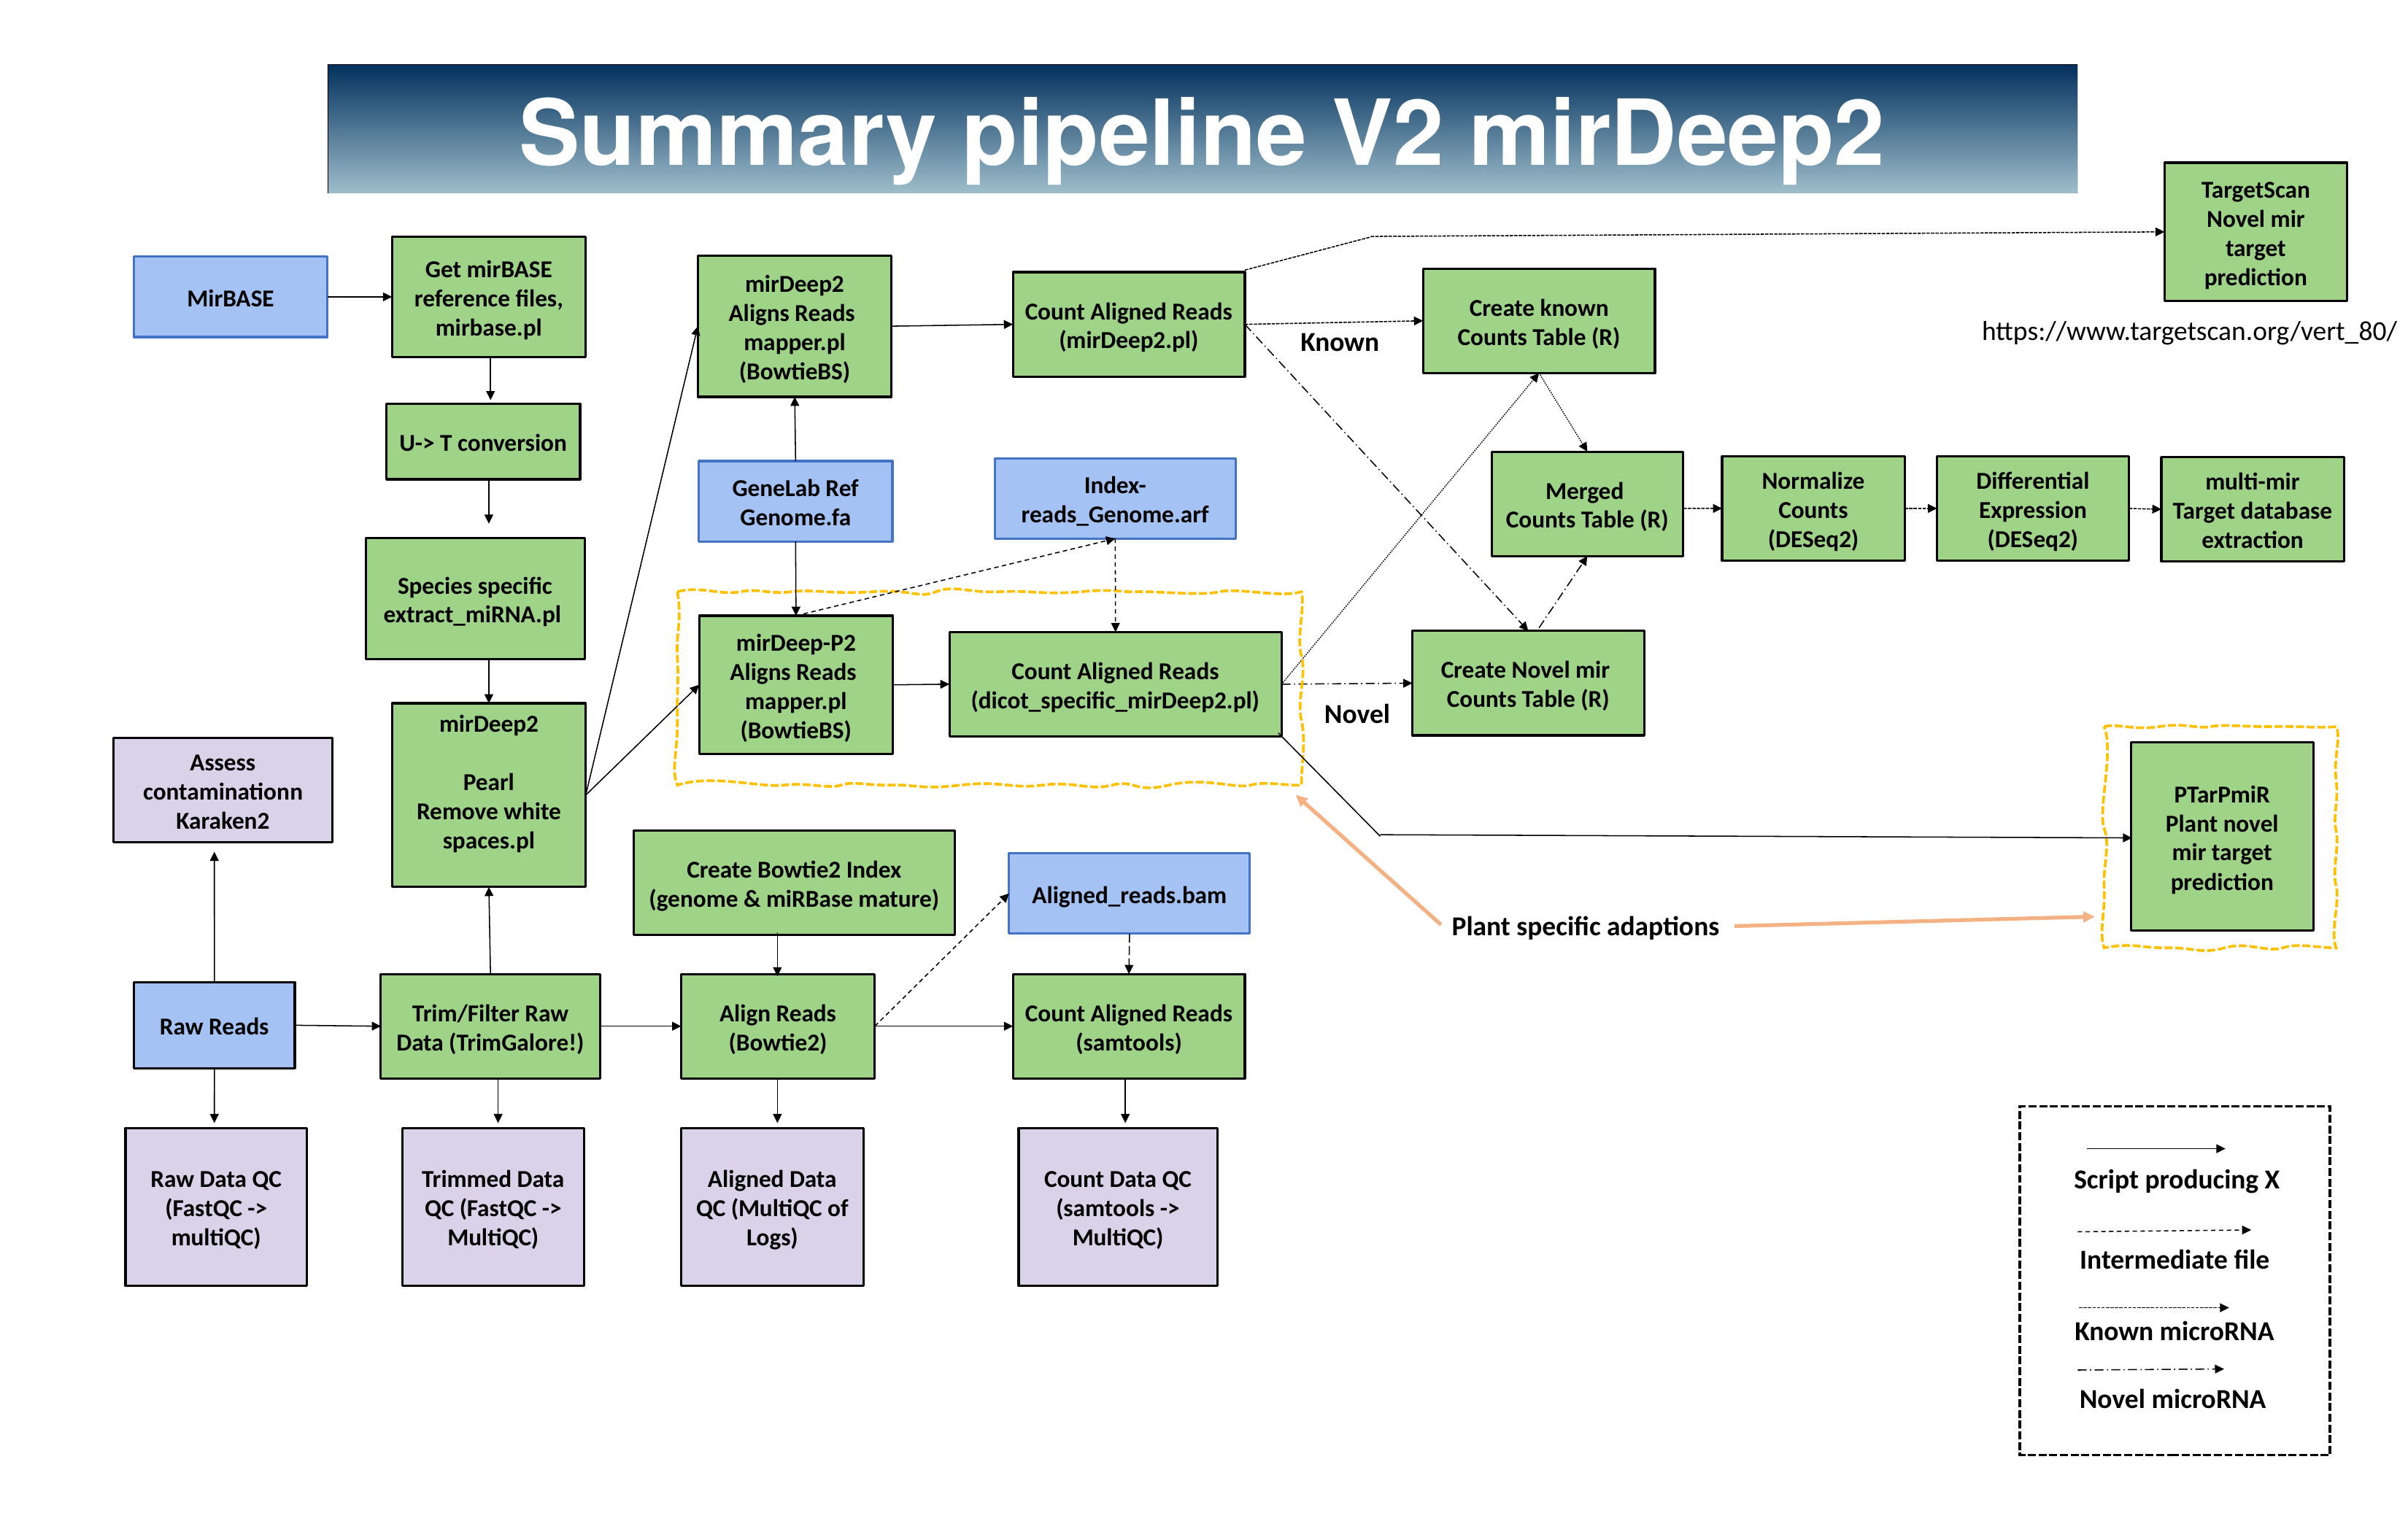

Summary pipeline V2 mirDeep2
TargetScan
Novel mir target prediction
Get mirBASE reference files, mirbase.pl
mirDeep2
Aligns Reads
mapper.pl
(BowtieBS)
MirBASE
Create known Counts Table (R)
Count Aligned Reads (mirDeep2.pl)
https://www.targetscan.org/vert_80/
Known
U-> T conversion
Merged
Counts Table (R)
Differential Expression (DESeq2)
Normalize Counts (DESeq2)
multi-mir
Target database extraction
Index-reads_Genome.arf
GeneLab Ref
Genome.fa
Species specific extract_miRNA.pl

mirDeep-P2
Aligns Reads
mapper.pl
(BowtieBS)
Create Novel mir  Counts Table (R)
Count Aligned Reads (dicot_specific_mirDeep2.pl)
Novel
mirDeep2

Pearl
Remove white spaces.pl

Assess contaminationn Karaken2
PTarPmiR
Plant novel
mir target prediction
Create Bowtie2 Index (genome & miRBase mature)
Aligned_reads.bam
Plant specific adaptions
Trim/Filter Raw Data (TrimGalore!)
Align Reads (Bowtie2)
Count Aligned Reads (samtools)
Raw Reads

Trimmed Data QC (FastQC -> MultiQC)
Aligned Data QC (MultiQC of Logs)
Count Data QC (samtools -> MultiQC)
Raw Data QC (FastQC -> multiQC)
Script producing X
Intermediate file
Known microRNA
Novel microRNA